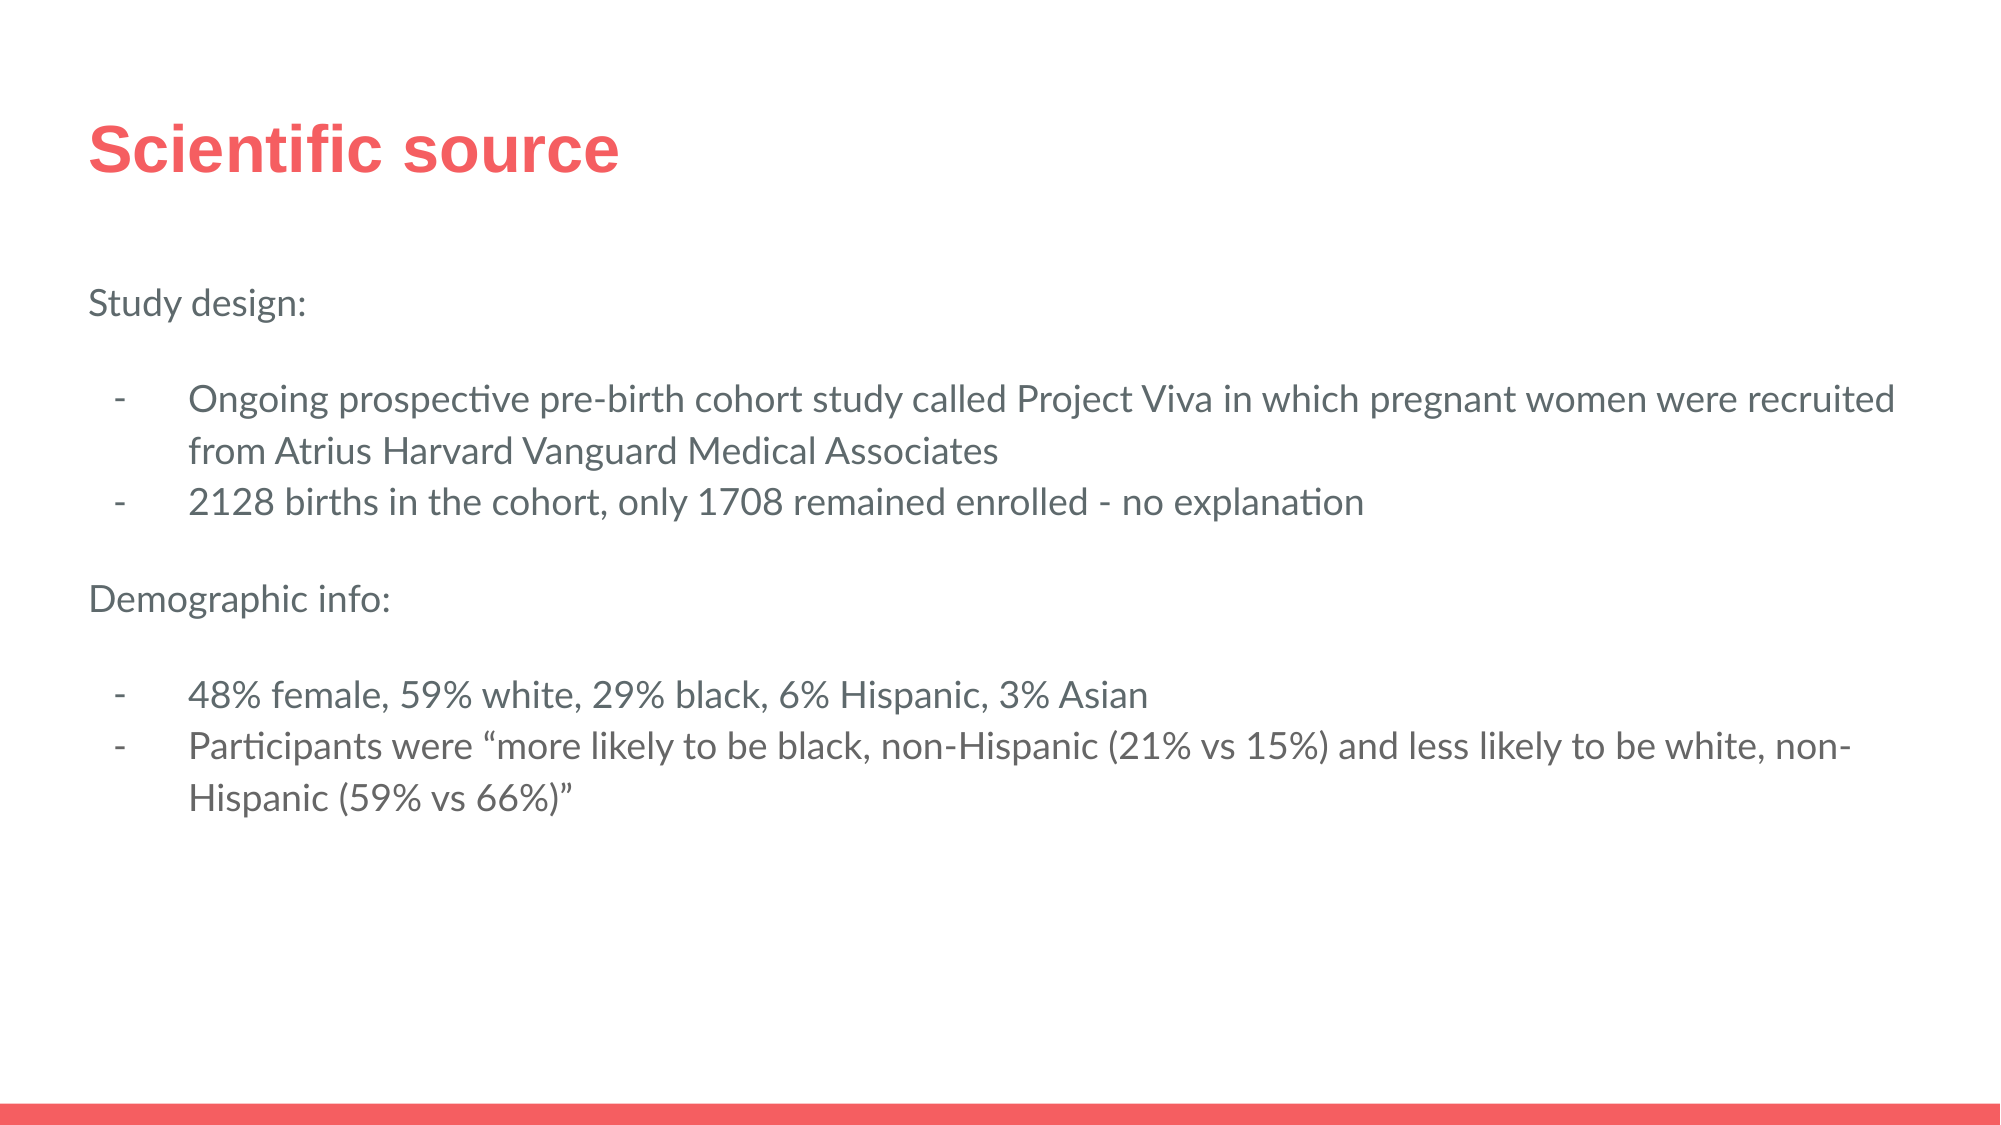

# Scientific source
Study design:
Ongoing prospective pre-birth cohort study called Project Viva in which pregnant women were recruited from Atrius Harvard Vanguard Medical Associates
2128 births in the cohort, only 1708 remained enrolled - no explanation
Demographic info:
48% female, 59% white, 29% black, 6% Hispanic, 3% Asian
Participants were “more likely to be black, non-Hispanic (21% vs 15%) and less likely to be white, non-Hispanic (59% vs 66%)”